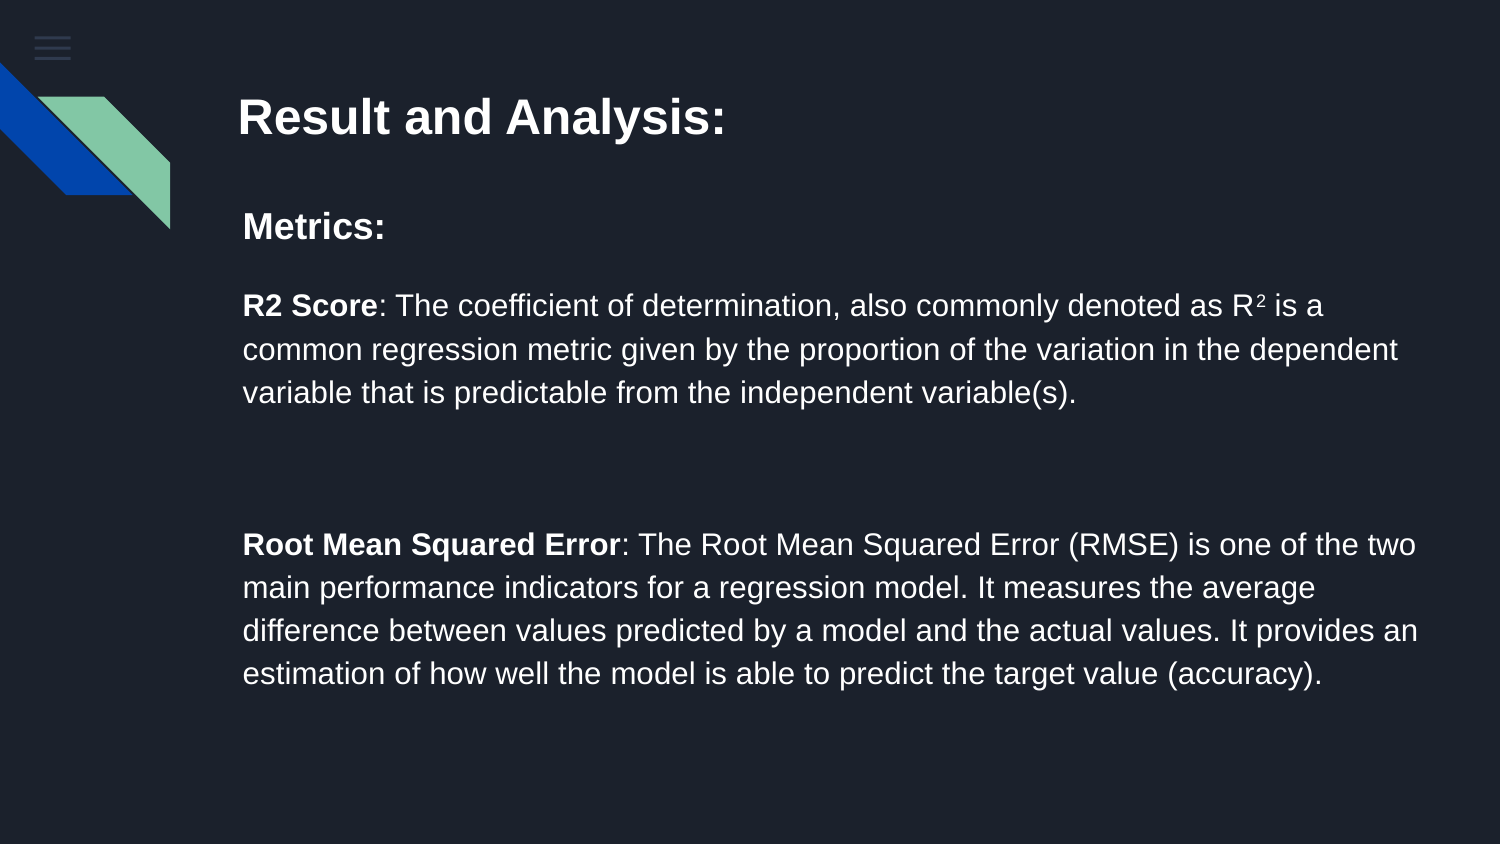

Result and Analysis:

Metrics:
R2 Score: The coefficient of determination, also commonly denoted as R2 is a common regression metric given by the proportion of the variation in the dependent variable that is predictable from the independent variable(s).

Root Mean Squared Error: The Root Mean Squared Error (RMSE) is one of the two main performance indicators for a regression model. It measures the average difference between values predicted by a model and the actual values. It provides an estimation of how well the model is able to predict the target value (accuracy).